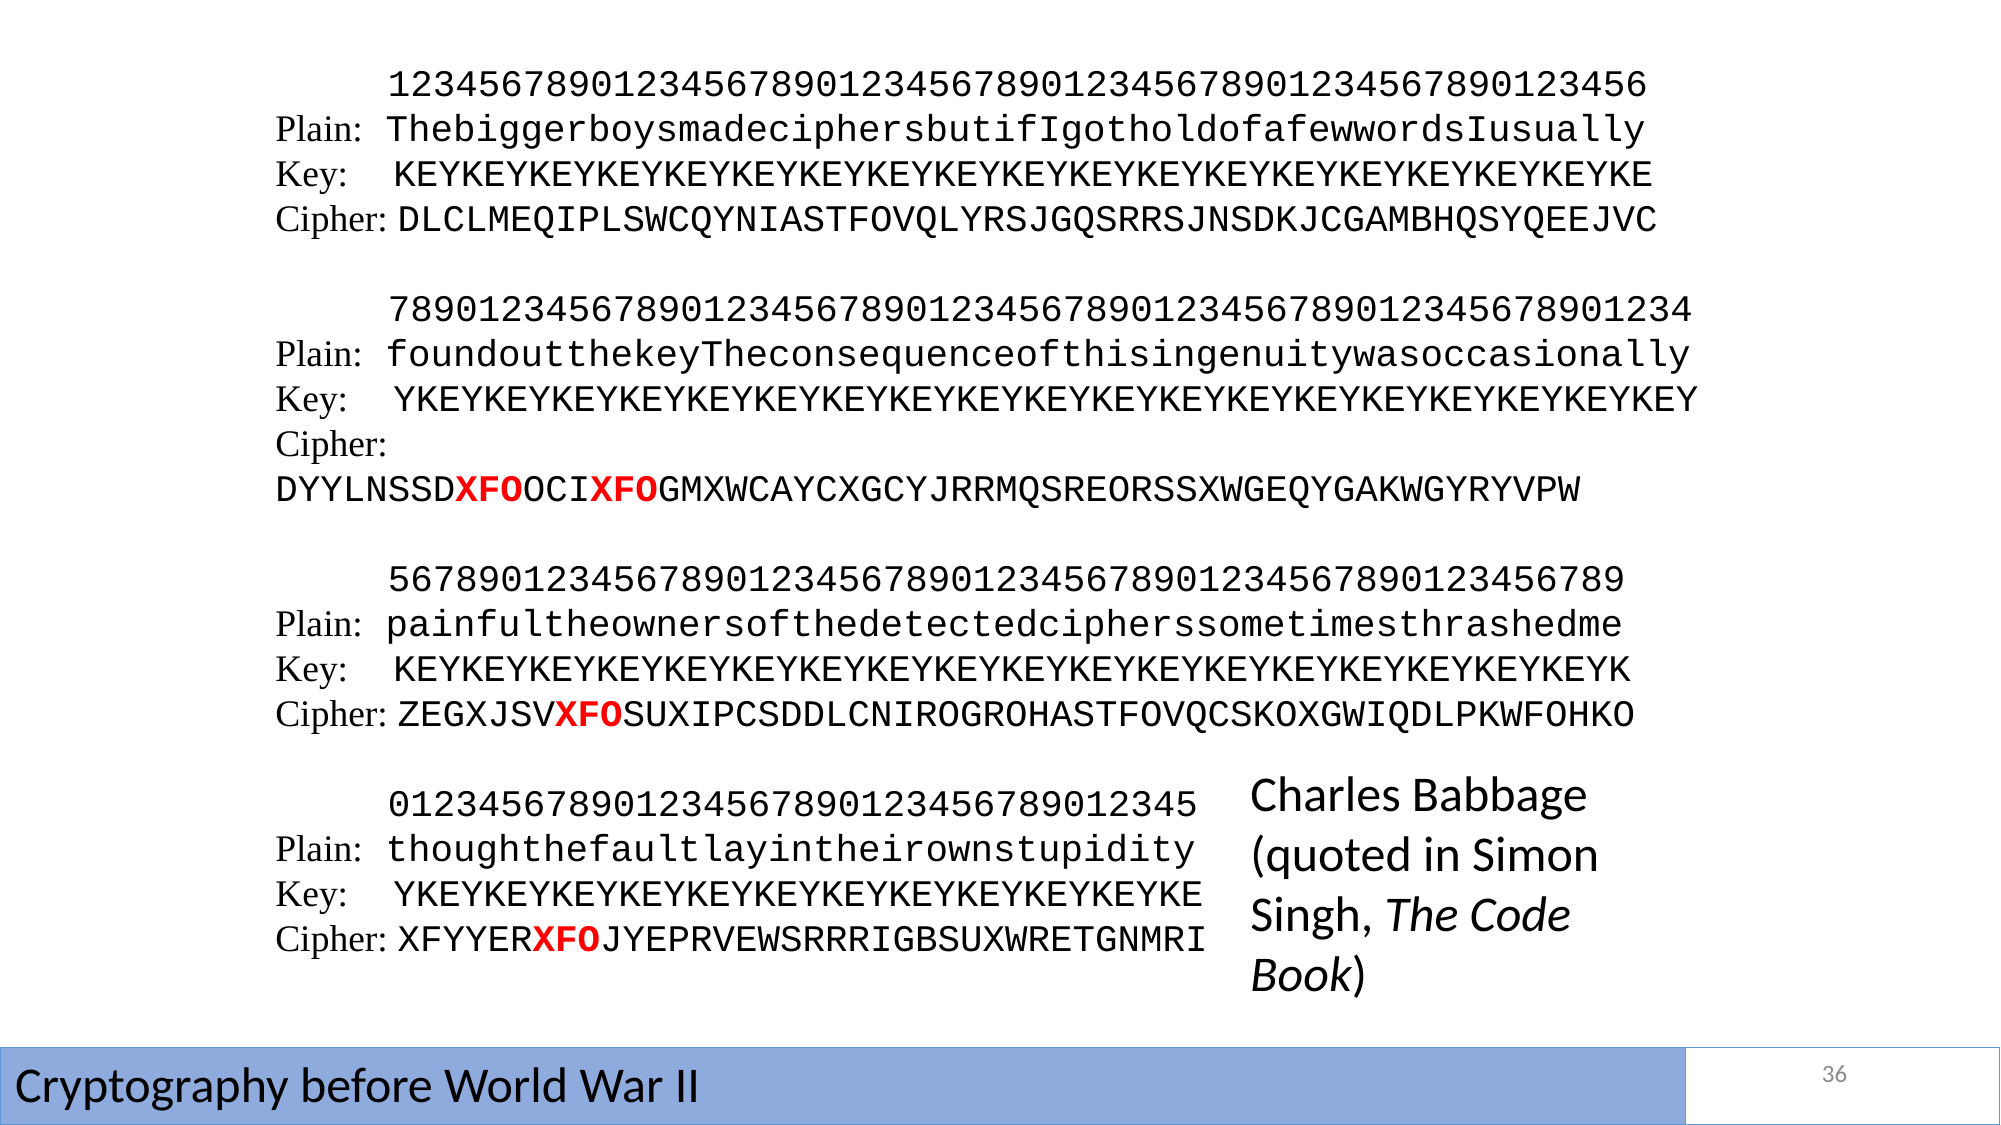

12345678901234567890123456789012345678901234567890123456
Plain: ThebiggerboysmadeciphersbutifIgotholdofafewwordsIusually
Key:  KEYKEYKEYKEYKEYKEYKEYKEYKEYKEYKEYKEYKEYKEYKEYKEYKEYKEYKE
Cipher: DLCLMEQIPLSWCQYNIASTFOVQLYRSJGQSRRSJNSDKJCGAMBHQSYQEEJVC

     7890123456789012345678901234567890123456789012345678901234
Plain: foundoutthekeyTheconsequenceofthisingenuitywasoccasionally
Key:  YKEYKEYKEYKEYKEYKEYKEYKEYKEYKEYKEYKEYKEYKEYKEYKEYKEYKEYKEY
Cipher: DYYLNSSDXFOOCIXFOGMXWCAYCXGCYJRRMQSREORSSXWGEQYGAKWGYRYVPW

     5678901234567890123456789012345678901234567890123456789
Plain: painfultheownersofthedetectedcipherssometimesthrashedme
Key:  KEYKEYKEYKEYKEYKEYKEYKEYKEYKEYKEYKEYKEYKEYKEYKEYKEYKEYK
Cipher: ZEGXJSVXFOSUXIPCSDDLCNIROGROHASTFOVQCSKOXGWIQDLPKWFOHKO

     012345678901234567890123456789012345
Plain: thoughthefaultlayintheirownstupidity
Key:  YKEYKEYKEYKEYKEYKEYKEYKEYKEYKEYKEYKE
Cipher: XFYYERXFOJYEPRVEWSRRRIGBSUXWRETGNMRI
Charles Babbage (quoted in Simon Singh, The Code Book)
36
Cryptography before World War II